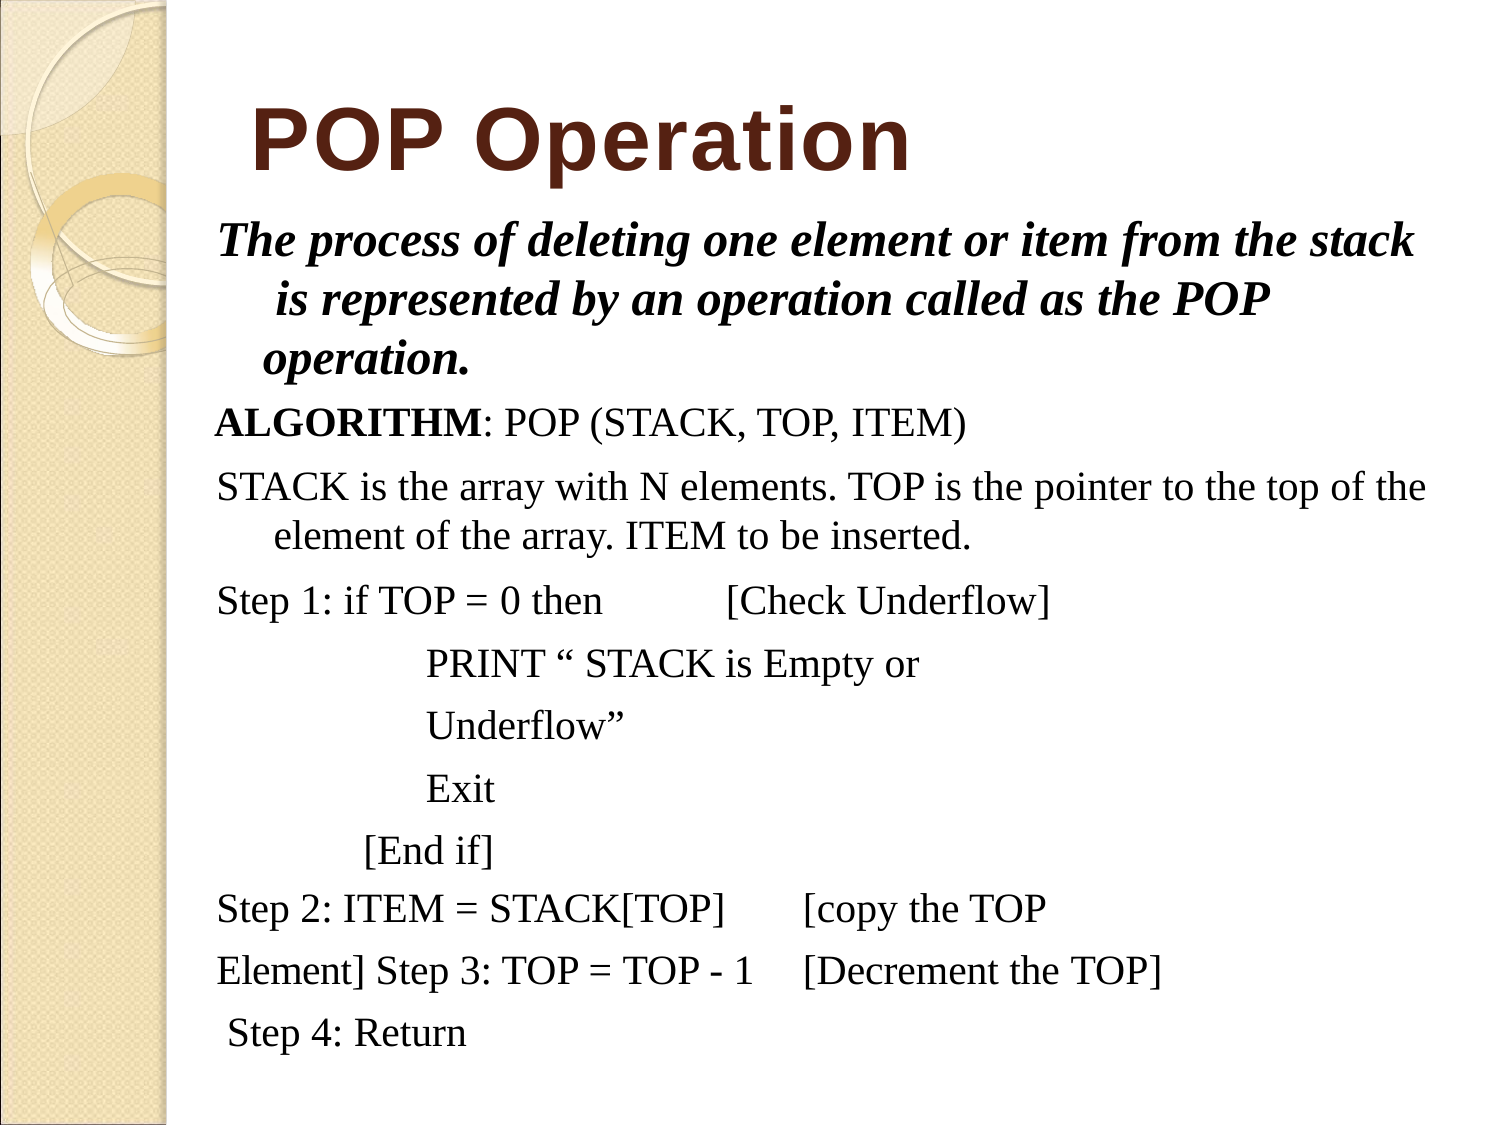

# POP Operation

The process of deleting one element or item from the stack  is represented by an operation called as the POP  operation.
ALGORITHM: POP (STACK, TOP, ITEM)
STACK is the array with N elements. TOP is the pointer to the top of the  element of the array. ITEM to be inserted.
Step 1: if TOP = 0 then	[Check Underflow]  PRINT “ STACK is Empty or  Underflow”
Exit  [End if]

Step 2: ITEM = STACK[TOP]
Element] Step 3: TOP = TOP - 1  Step 4: Return
[copy the TOP  [Decrement the TOP]